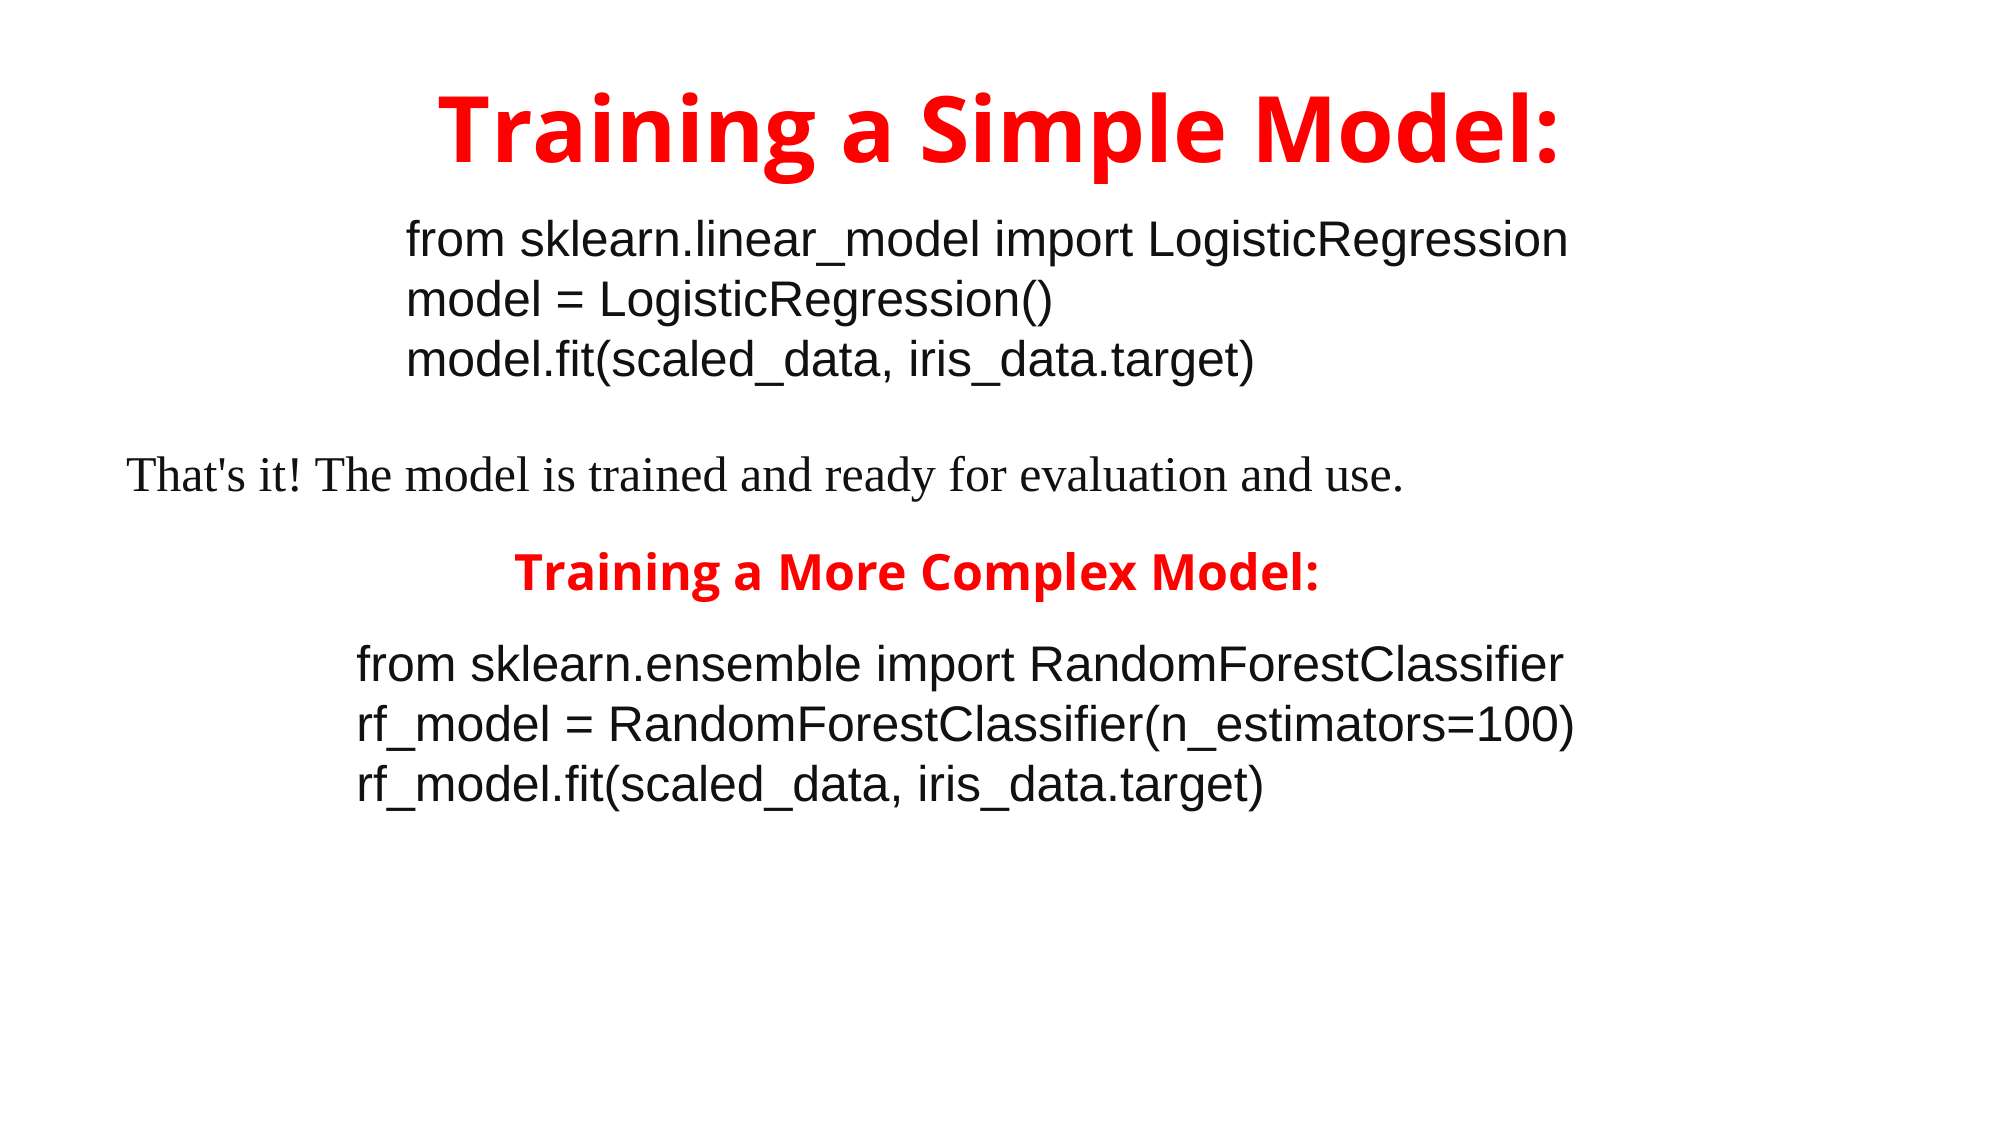

# Training a Simple Model:
from sklearn.linear_model import LogisticRegression
model = LogisticRegression()
model.fit(scaled_data, iris_data.target)
That's it! The model is trained and ready for evaluation and use.
Training a More Complex Model:
from sklearn.ensemble import RandomForestClassifier
rf_model = RandomForestClassifier(n_estimators=100)
rf_model.fit(scaled_data, iris_data.target)